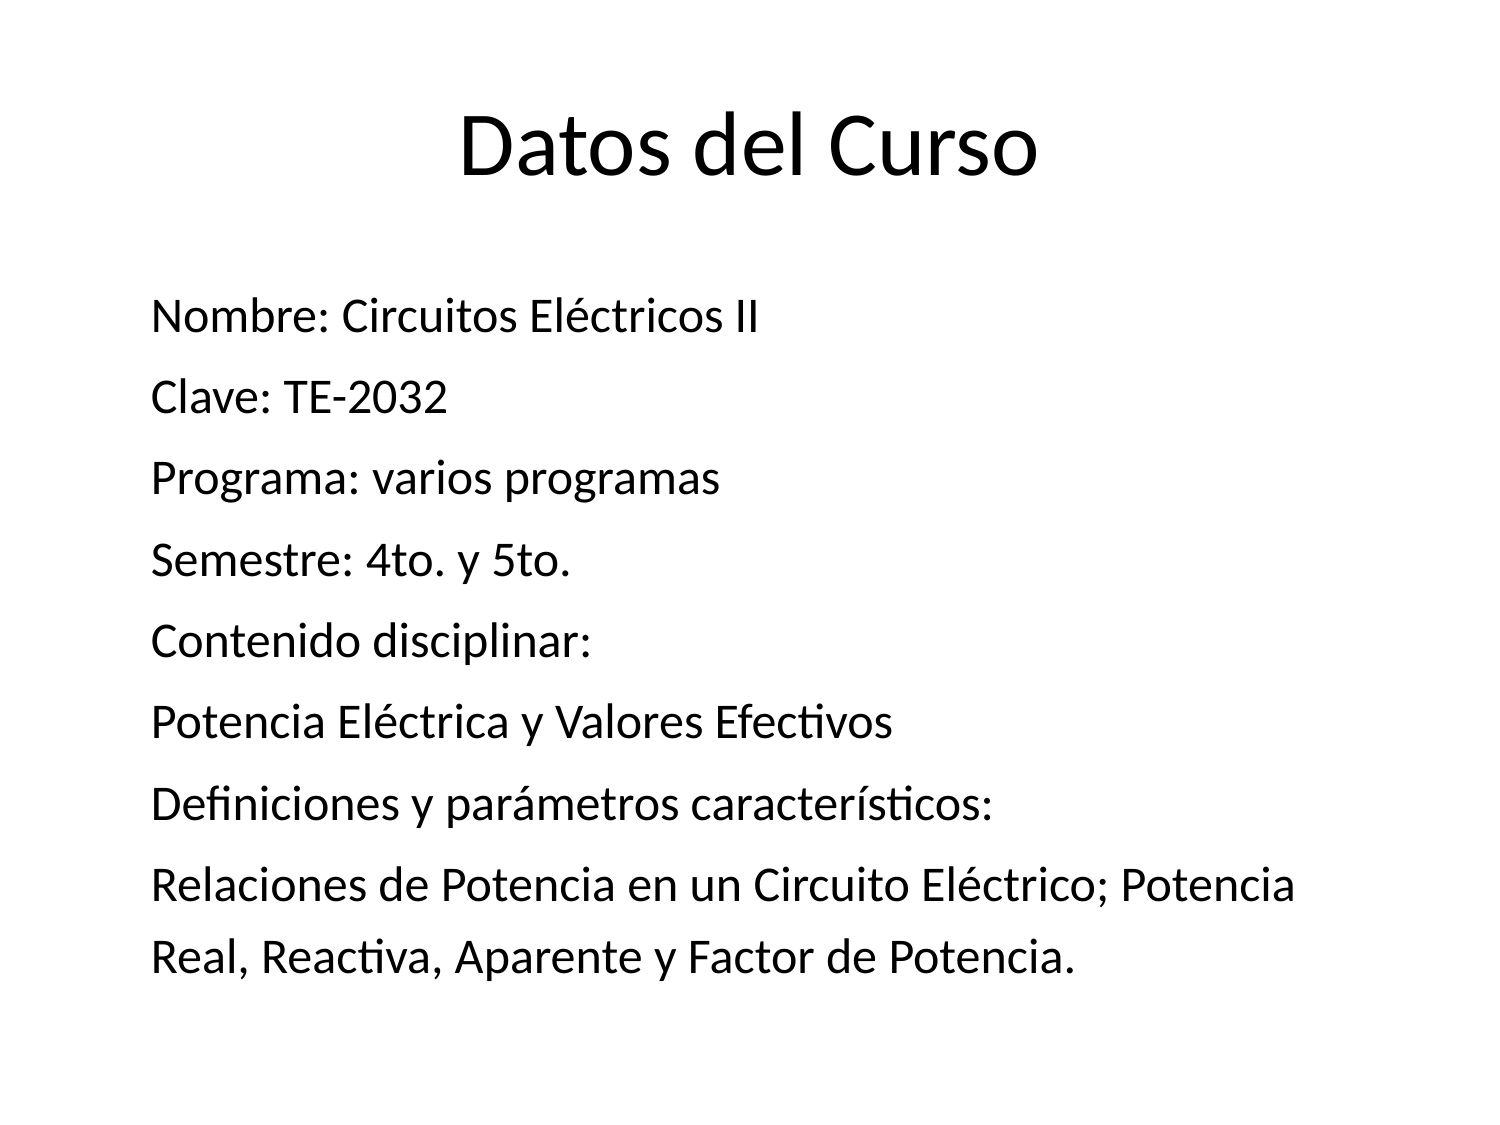

# Datos del Curso
Nombre: Circuitos Eléctricos II
Clave: TE-2032
Programa: varios programas
Semestre: 4to. y 5to.
Contenido disciplinar:
Potencia Eléctrica y Valores Efectivos
Definiciones y parámetros característicos:
Relaciones de Potencia en un Circuito Eléctrico; Potencia Real, Reactiva, Aparente y Factor de Potencia.